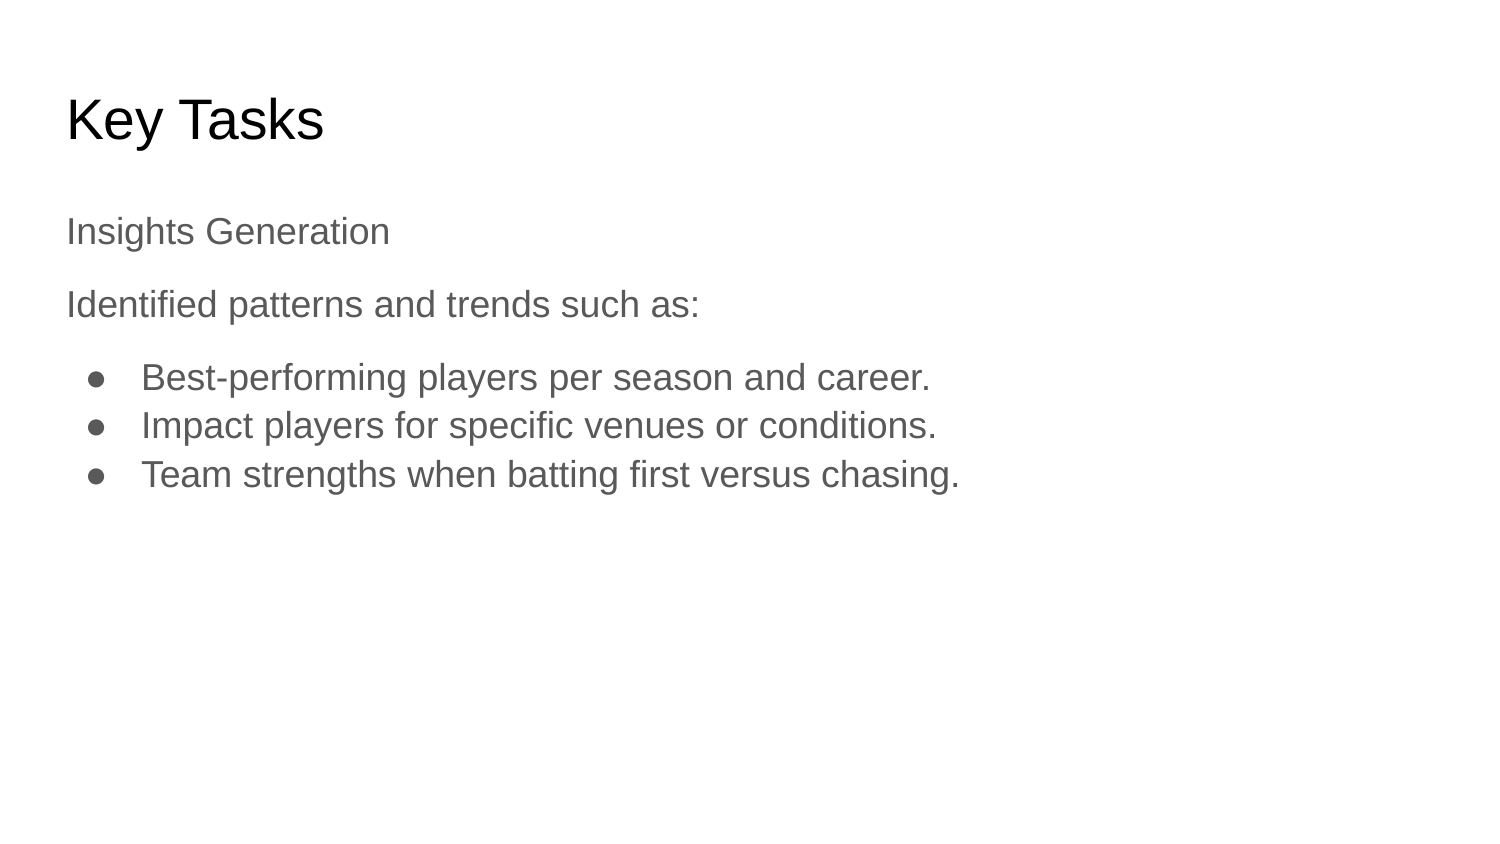

# Key Tasks
Insights Generation
Identified patterns and trends such as:
Best-performing players per season and career.
Impact players for specific venues or conditions.
Team strengths when batting first versus chasing.